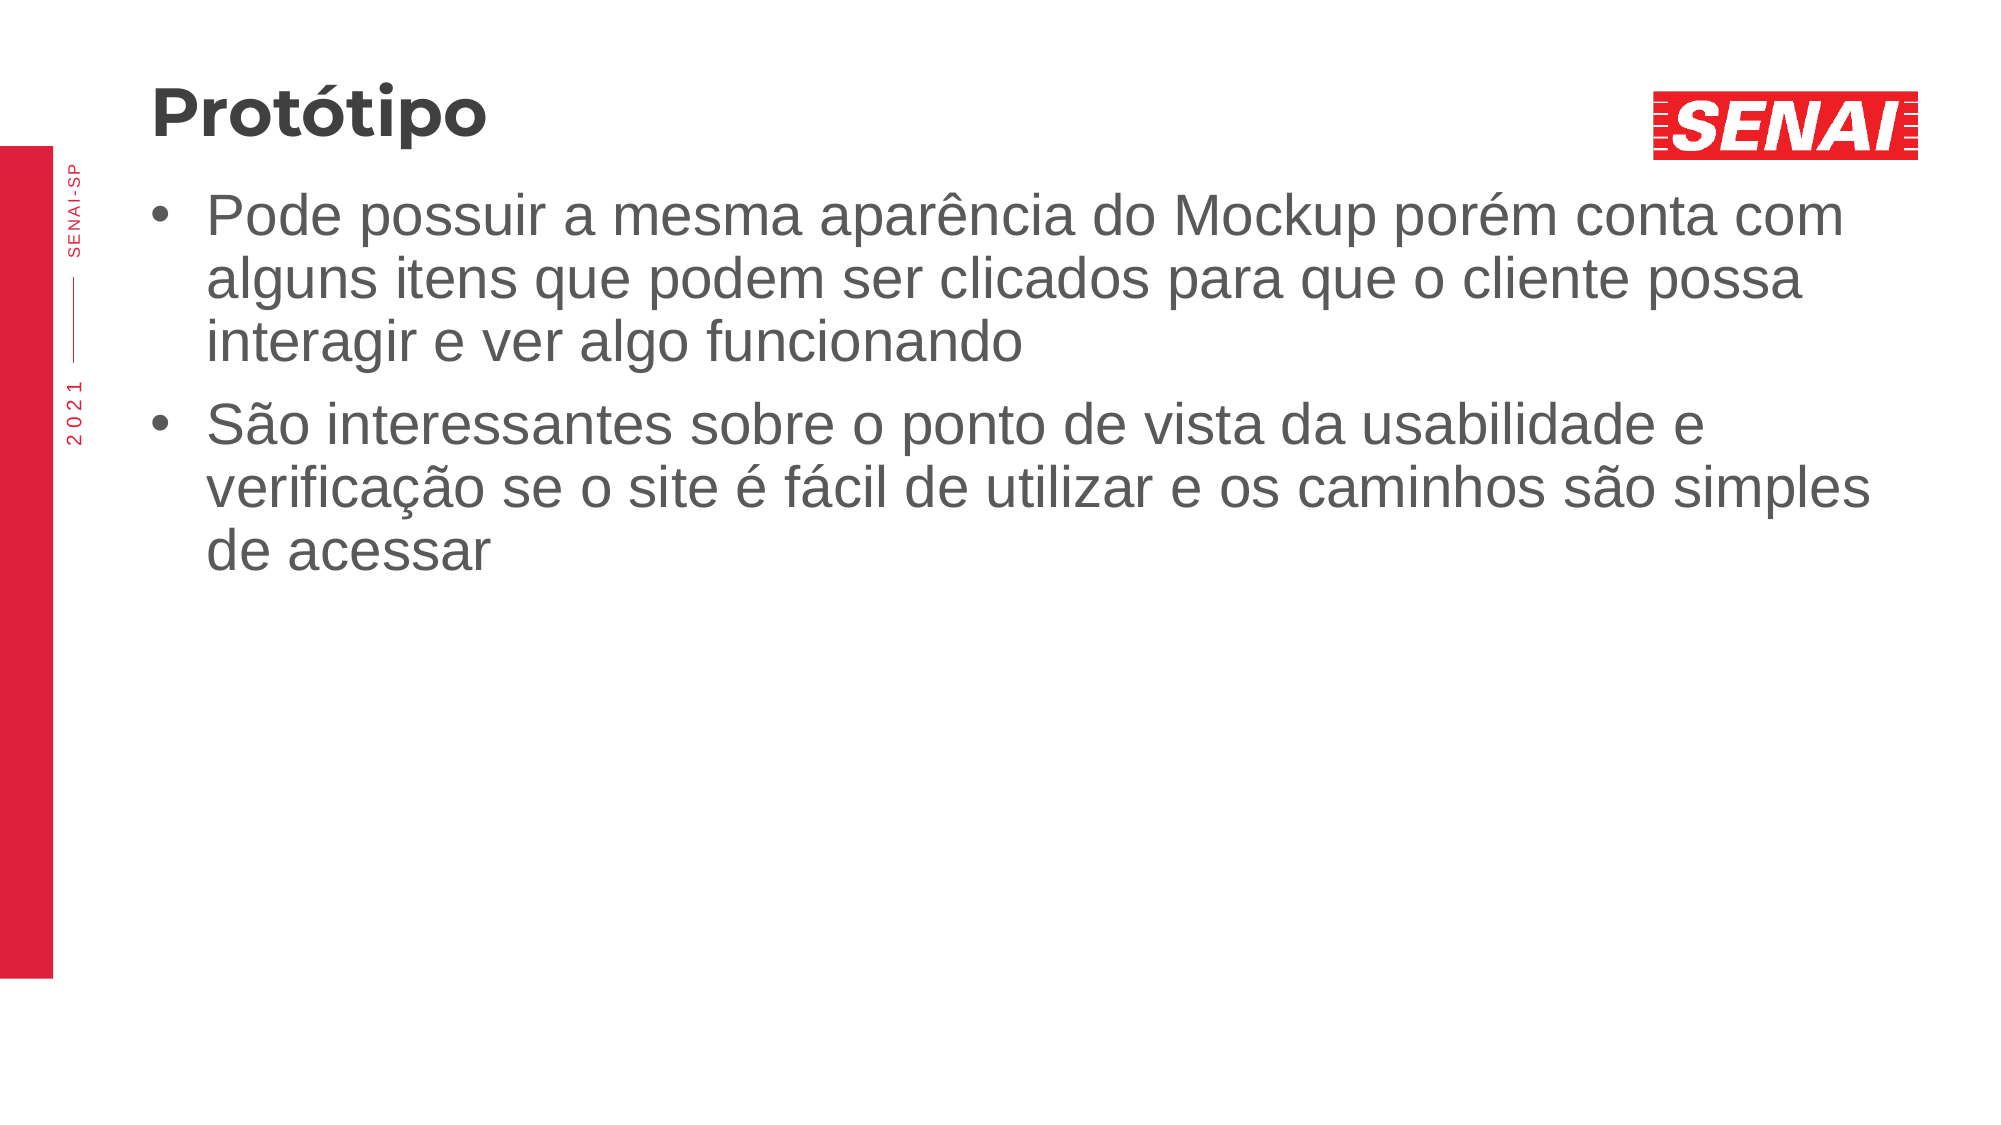

# Protótipo
Pode possuir a mesma aparência do Mockup porém conta com alguns itens que podem ser clicados para que o cliente possa interagir e ver algo funcionando
São interessantes sobre o ponto de vista da usabilidade e verificação se o site é fácil de utilizar e os caminhos são simples de acessar